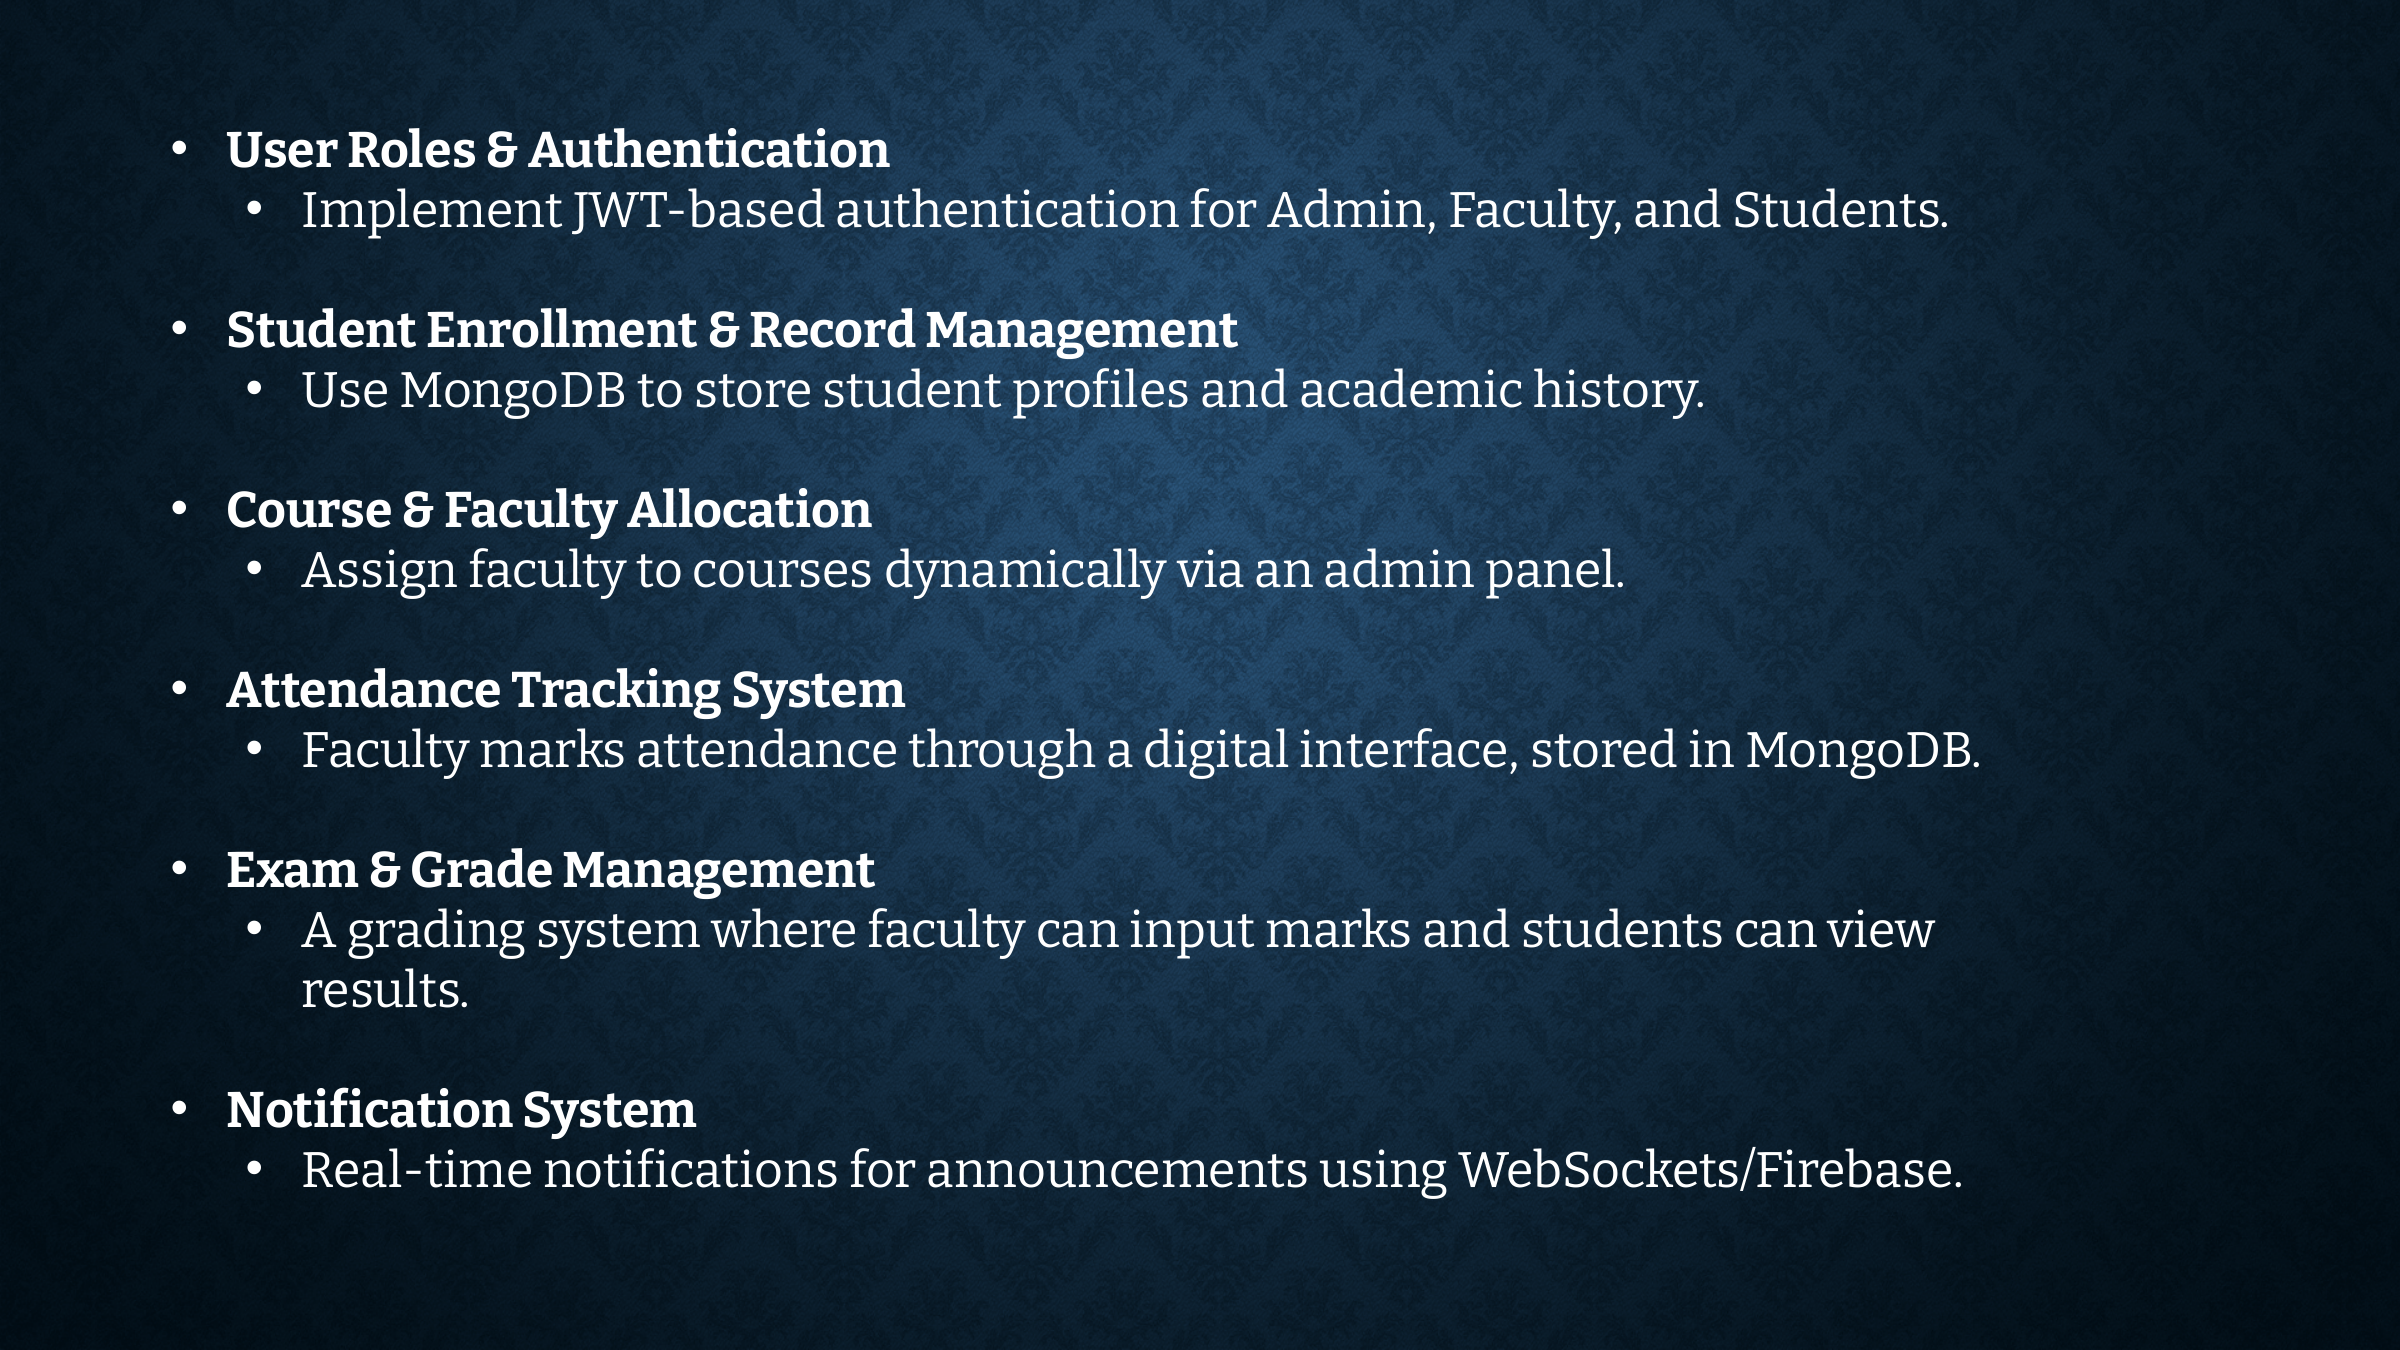

User Roles & Authentication
Implement JWT-based authentication for Admin, Faculty, and Students.

Student Enrollment & Record Management
Use MongoDB to store student profiles and academic history.

Course & Faculty Allocation
Assign faculty to courses dynamically via an admin panel.

Attendance Tracking System
Faculty marks attendance through a digital interface, stored in MongoDB.

Exam & Grade Management
A grading system where faculty can input marks and students can view results.

Notification System
Real-time notifications for announcements using WebSockets/Firebase.